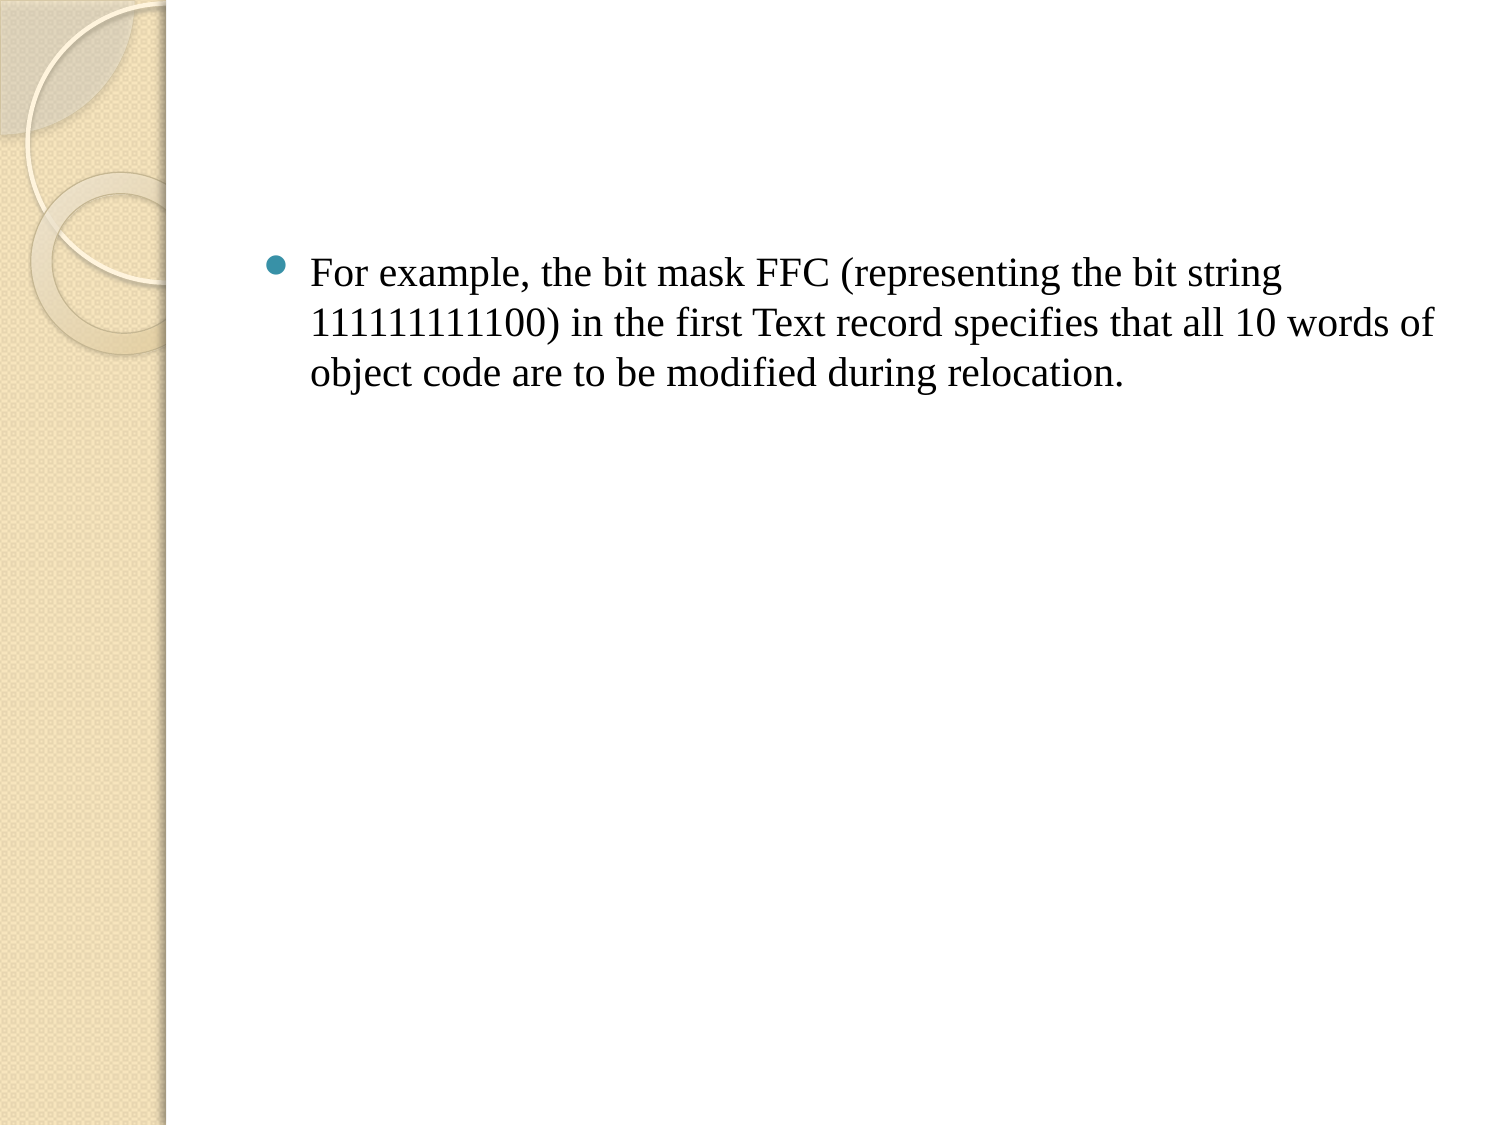

#
For example, the bit mask FFC (representing the bit string 111111111100) in the first Text record specifies that all 10 words of object code are to be modified during relocation.